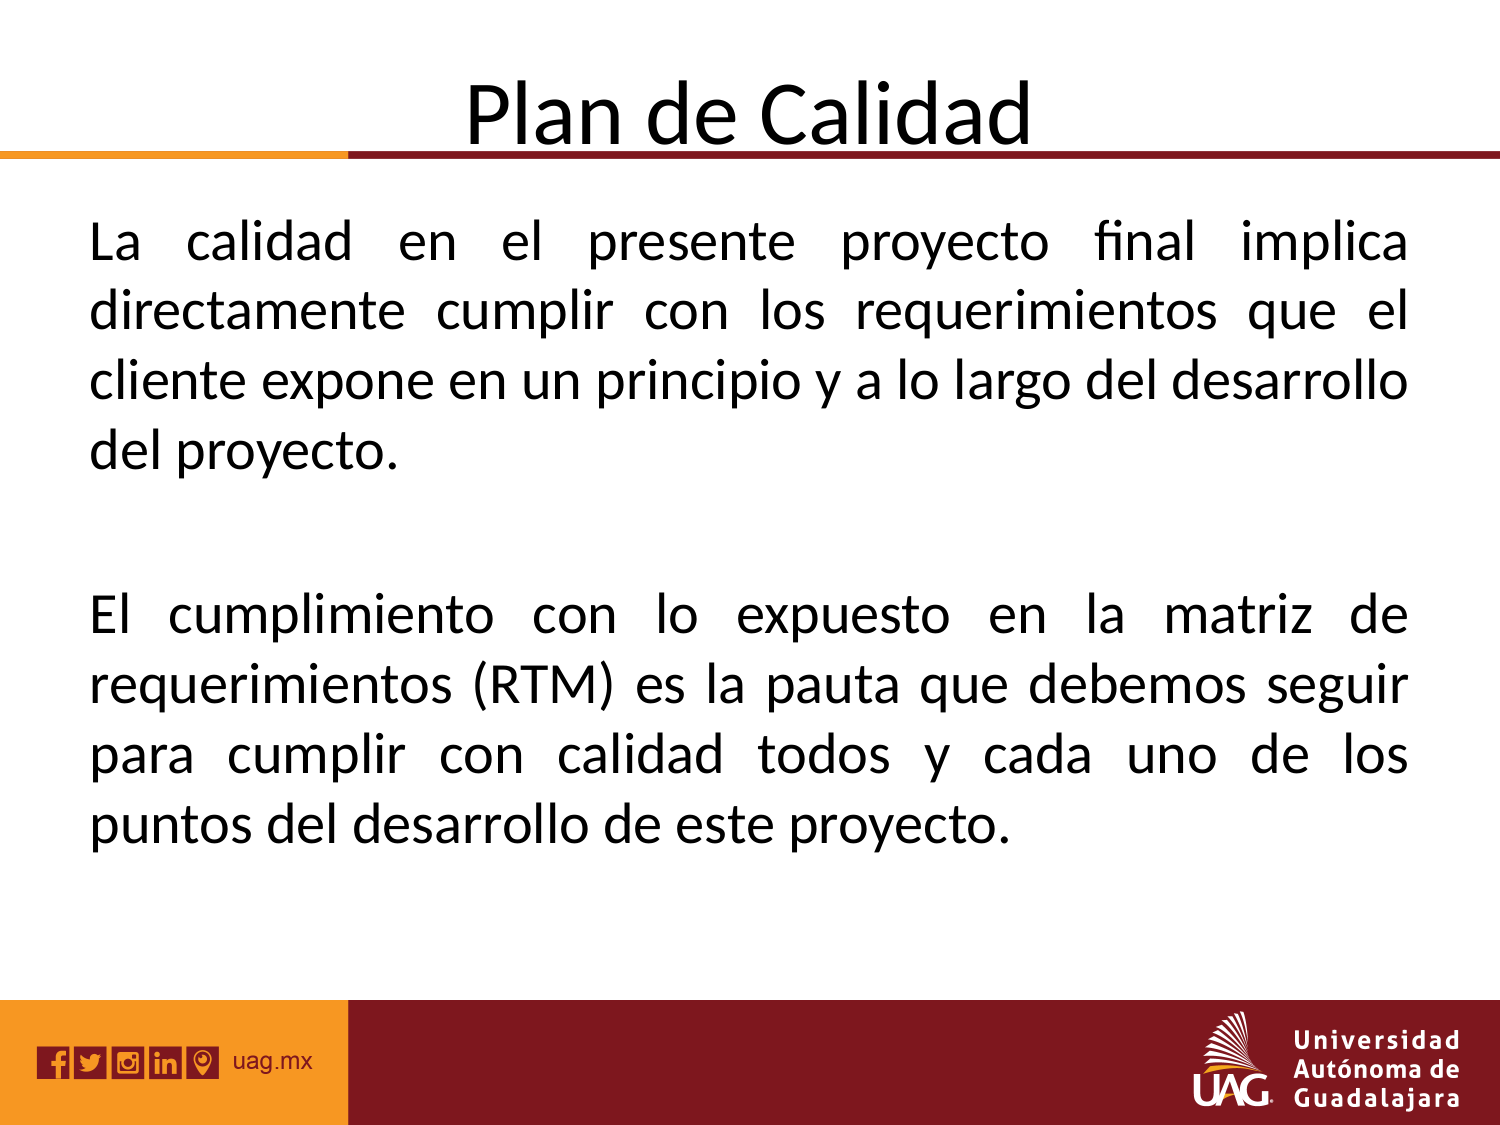

# Plan de Calidad

La calidad en el presente proyecto final implica directamente cumplir con los requerimientos que el cliente expone en un principio y a lo largo del desarrollo del proyecto.

El cumplimiento con lo expuesto en la matriz de requerimientos (RTM) es la pauta que debemos seguir para cumplir con calidad todos y cada uno de los puntos del desarrollo de este proyecto.